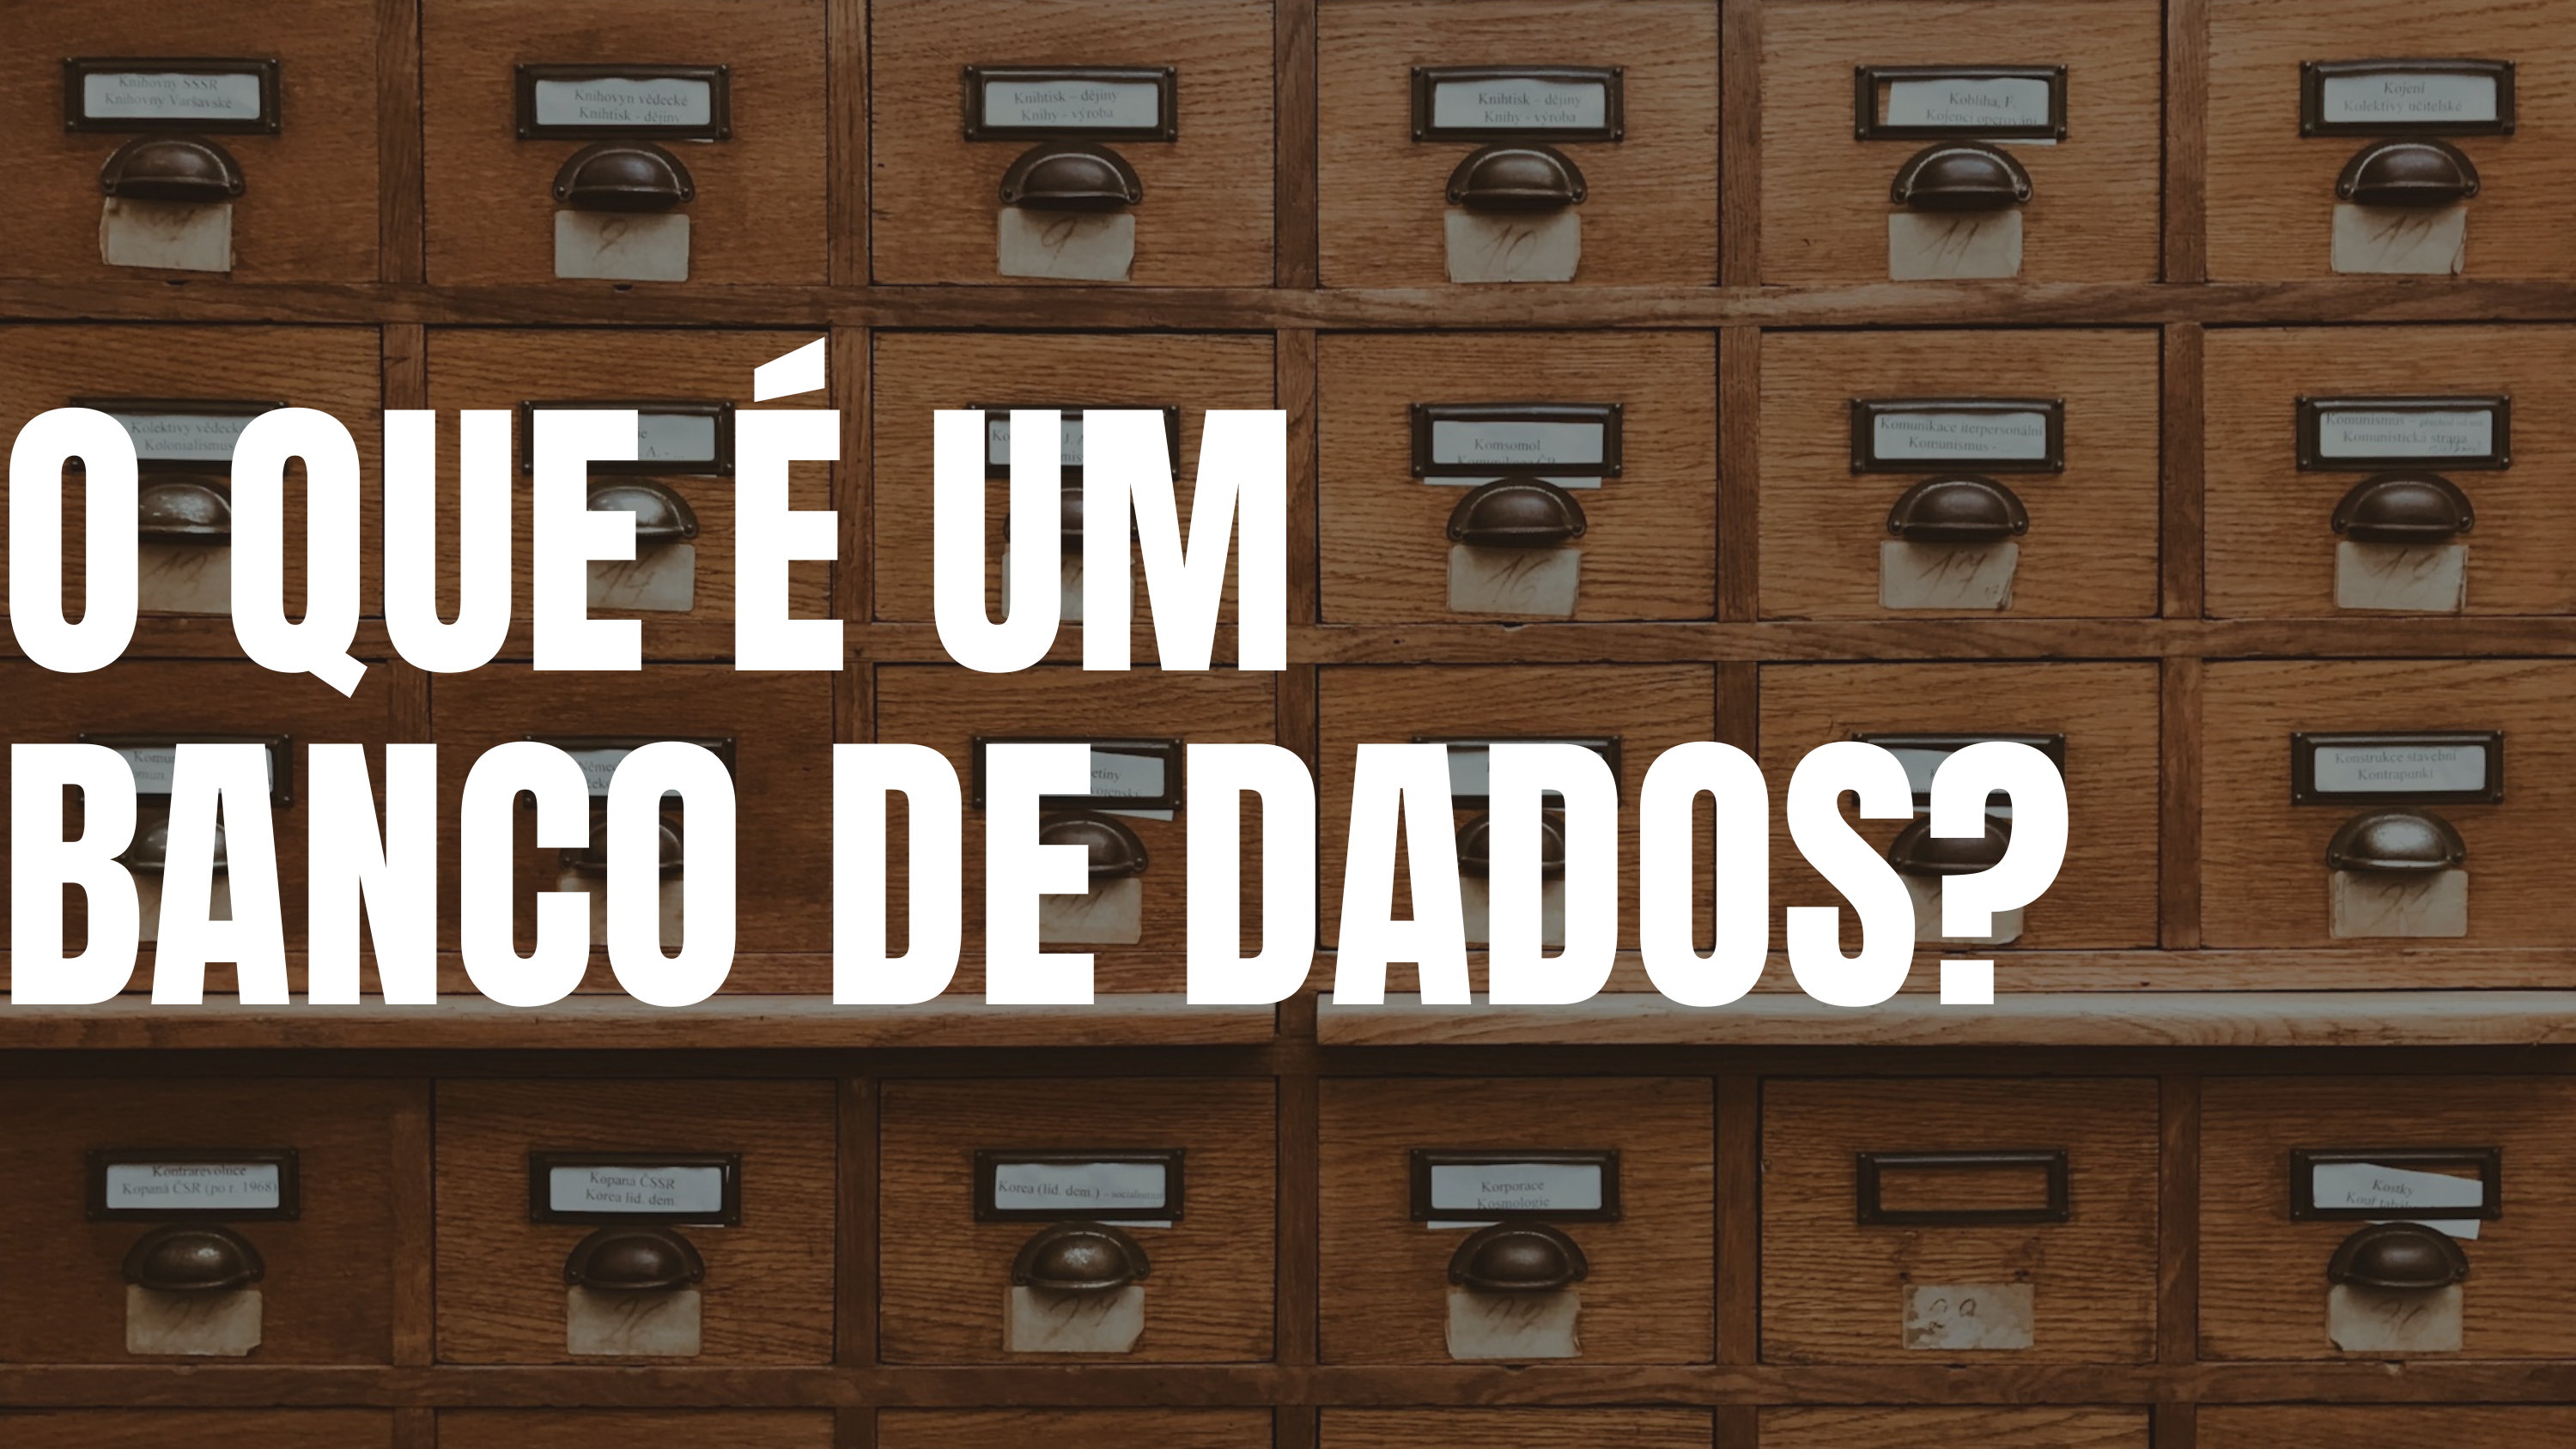

O QUE É UM
BANCO DE DADOS?